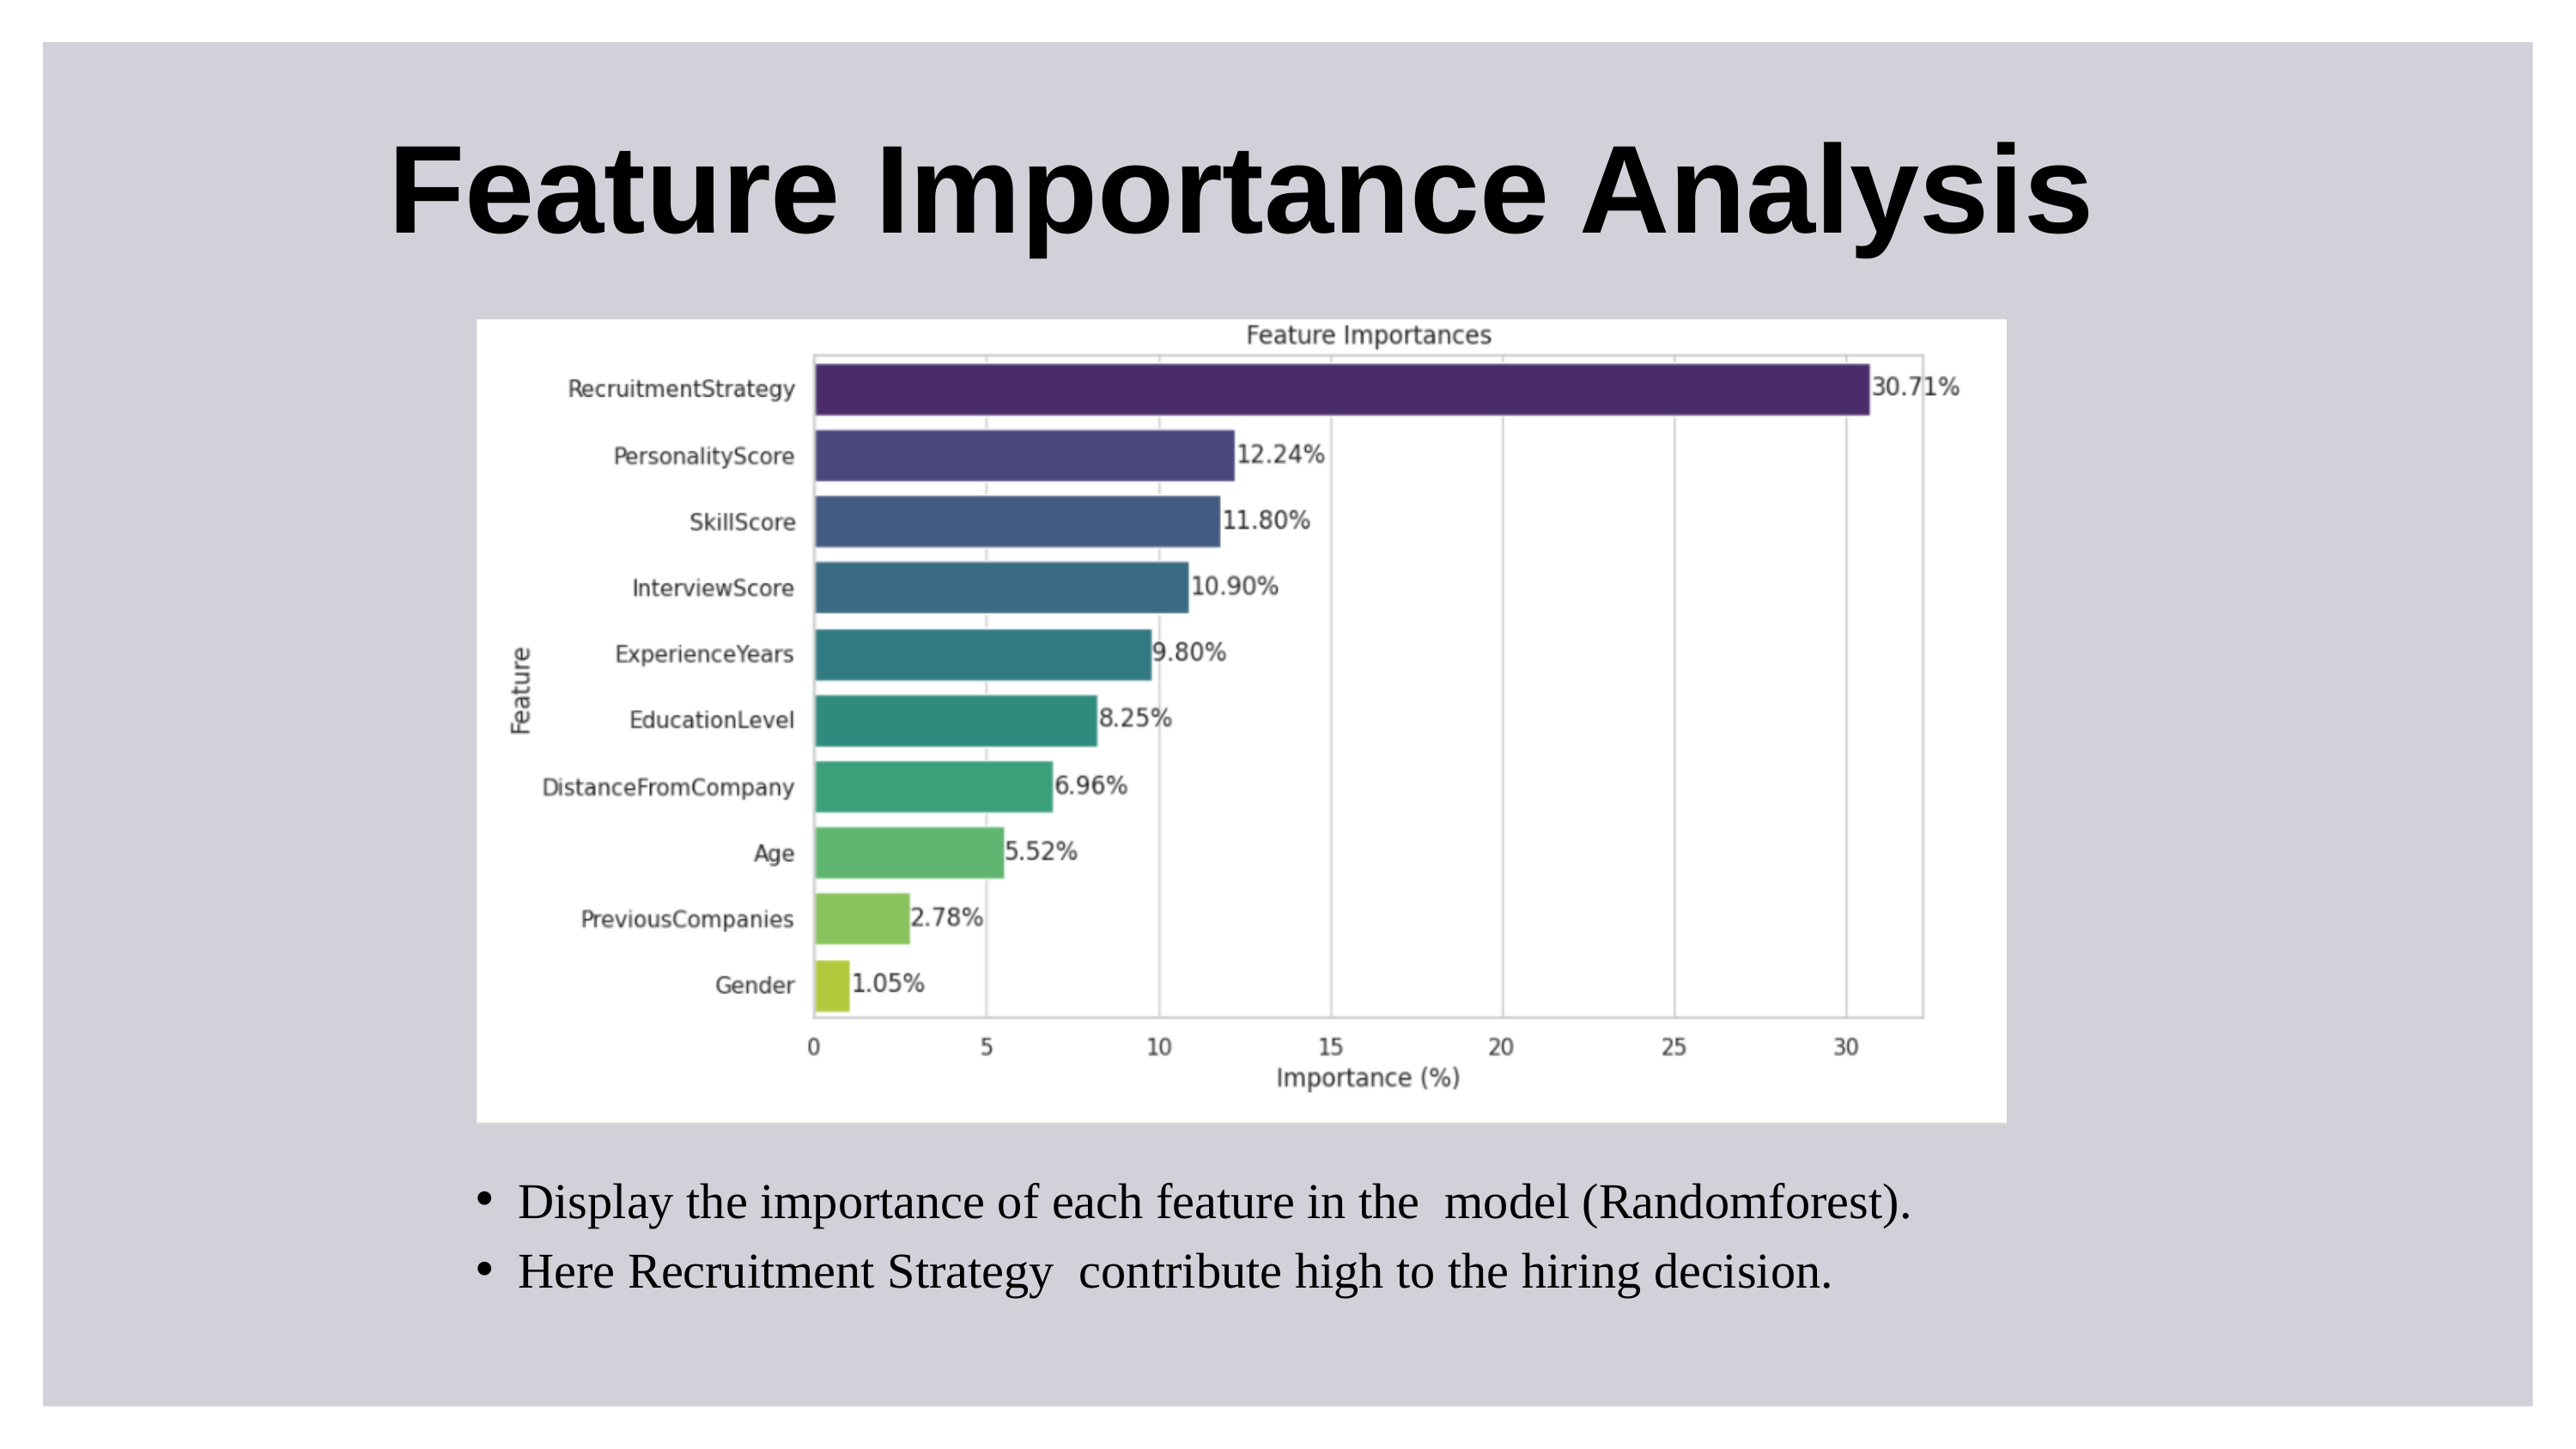

Feature Importance Analysis

Display the importance of each feature in the  model (Randomforest).
Here Recruitment Strategy  contribute high to the hiring decision.